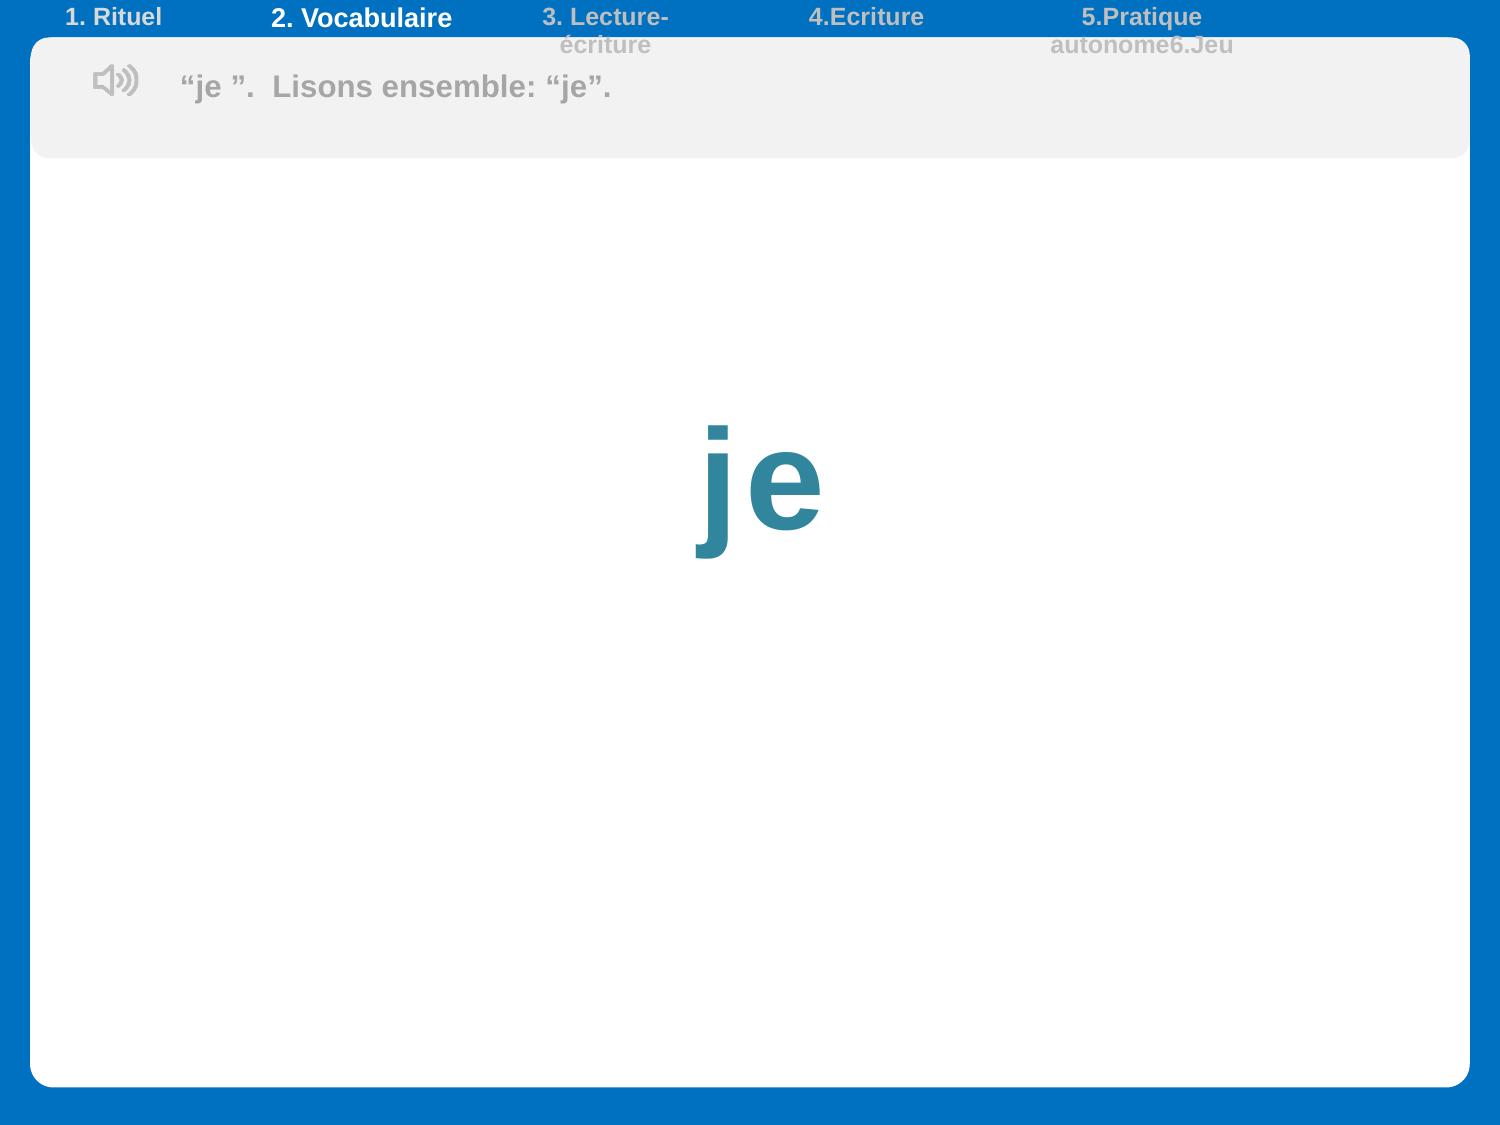

| 1. Rituel | 2. Vocabulaire | 3. Lecture- écriture | 4.Ecriture | 5.Pratique autonome6.Jeu |  |
| --- | --- | --- | --- | --- | --- |

 “je ”.  Lisons ensemble: “je”.

je